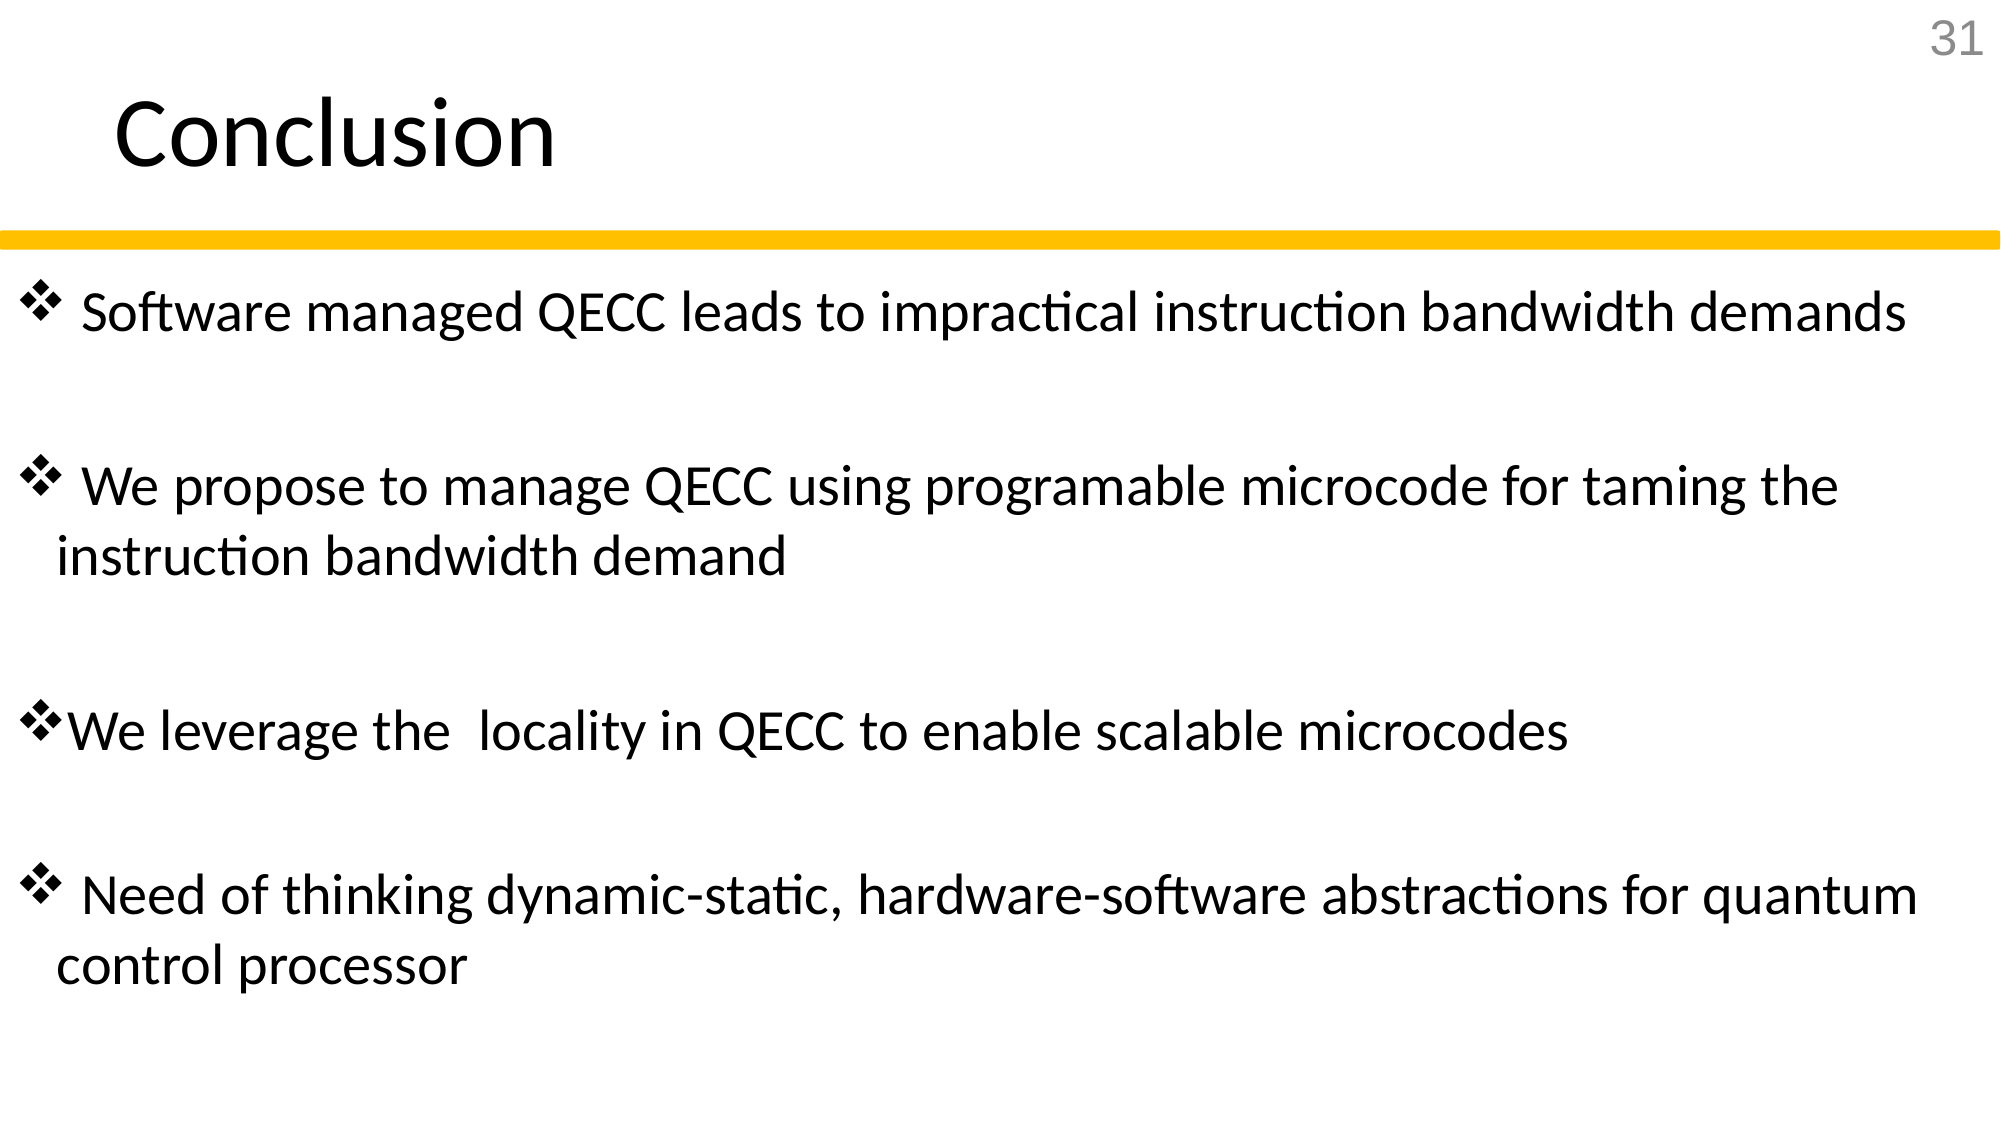

31
# Conclusion
 Software managed QECC leads to impractical instruction bandwidth demands

 We propose to manage QECC using programable microcode for taming the instruction bandwidth demand

We leverage the  locality in QECC to enable scalable microcodes

 Need of thinking dynamic-static, hardware-software abstractions for quantum control processor